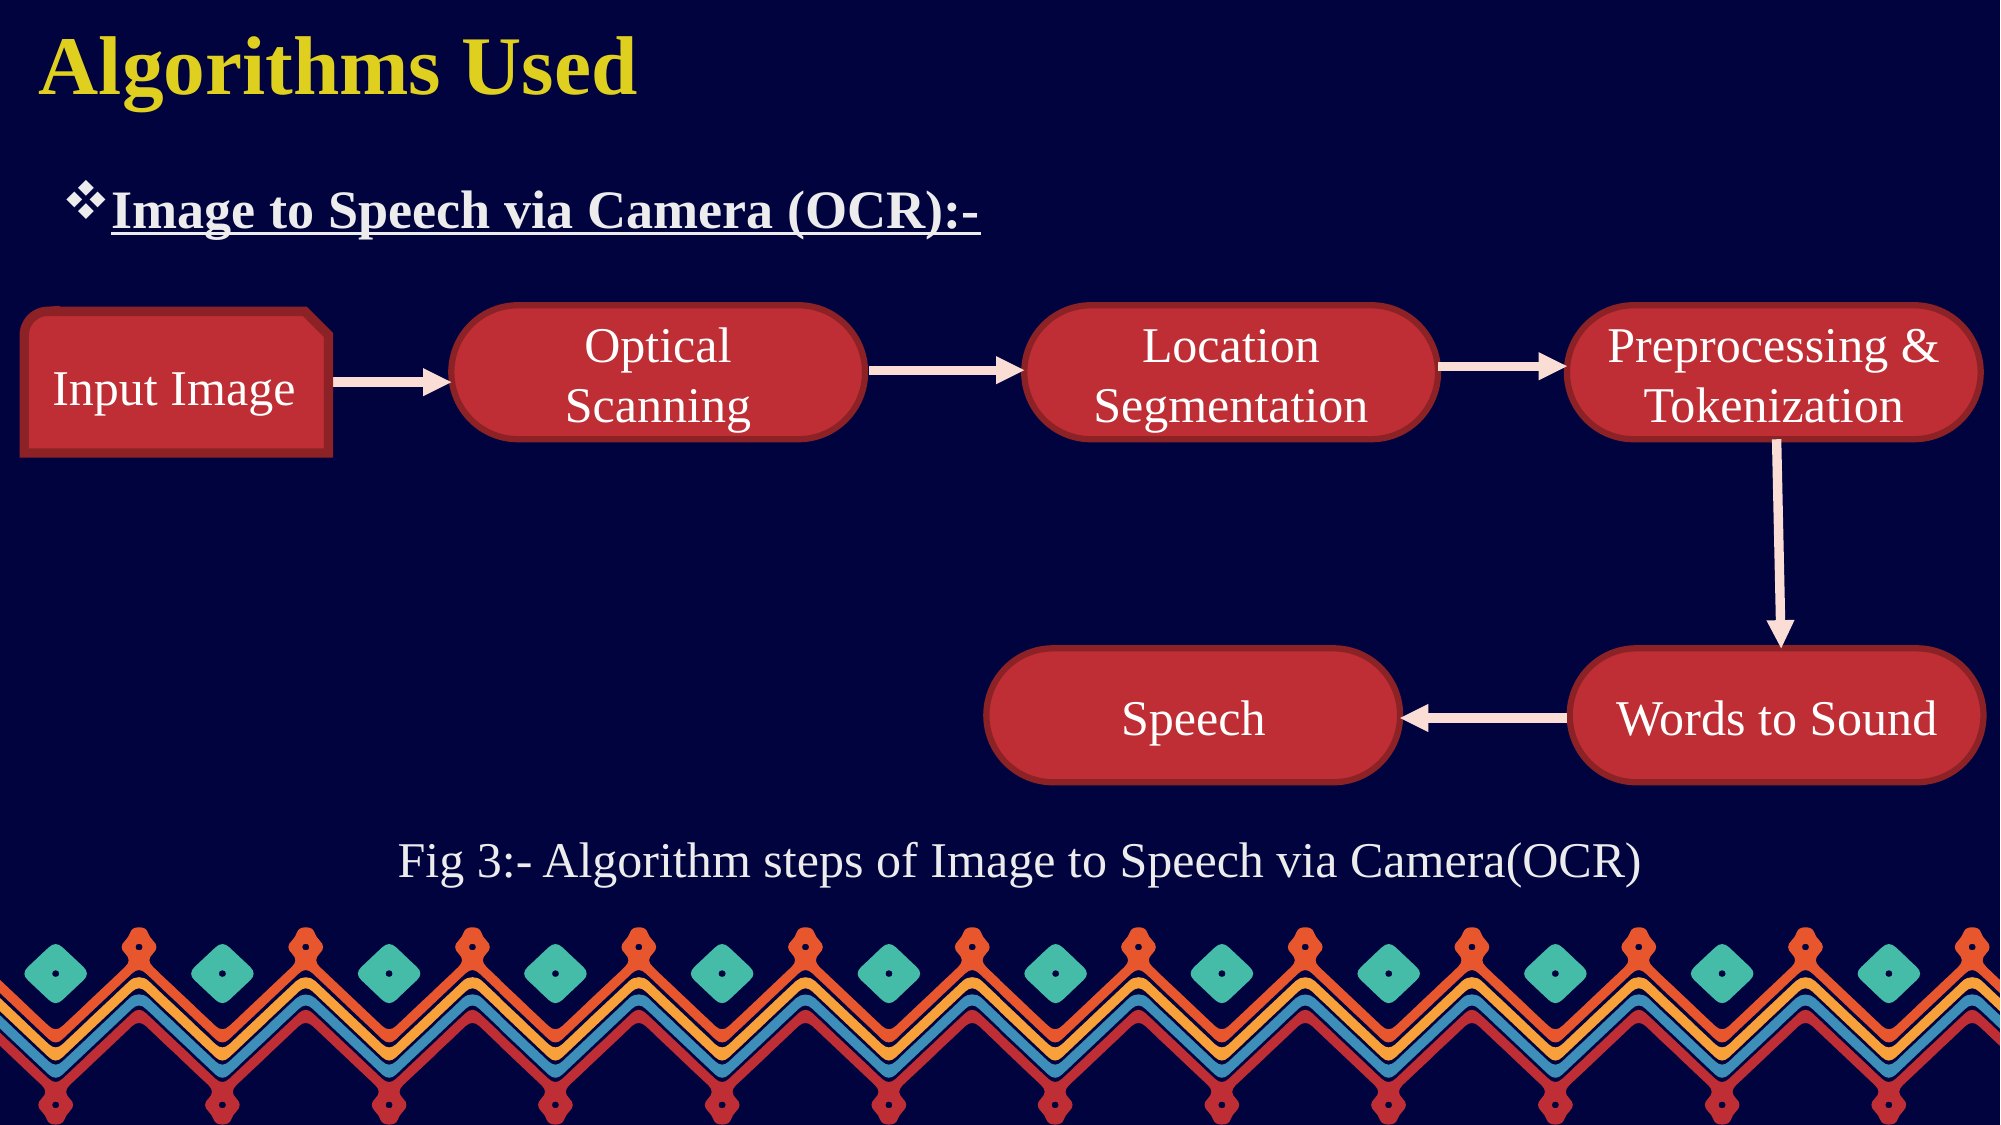

Algorithms Used
Image to Speech via Camera (OCR):-

Preprocessing & Tokenization
Location Segmentation
Optical Scanning
Input Image
Speech
Words to Sound
 Fig 3:- Algorithm steps of Image to Speech via Camera(OCR)